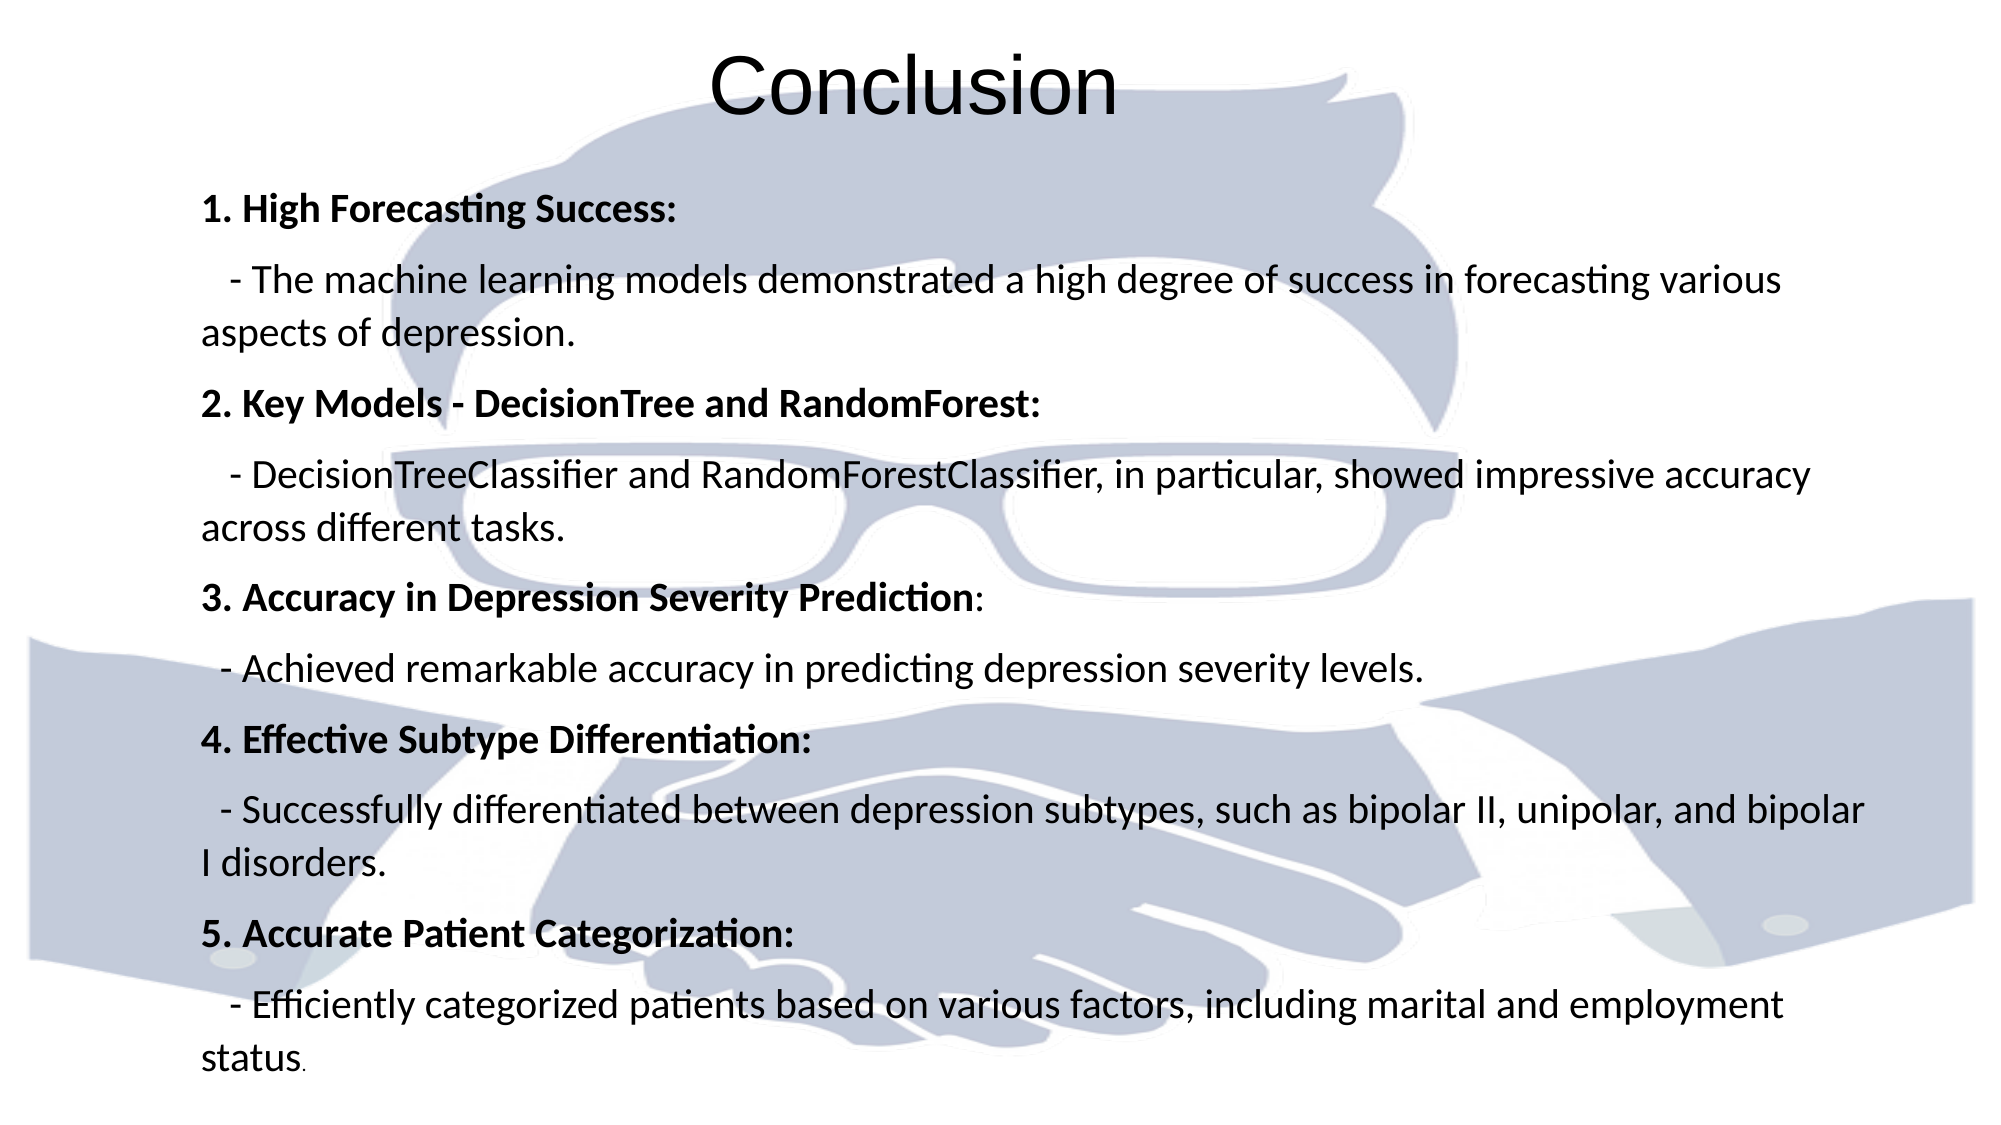

# Conclusion
1. High Forecasting Success:
   - The machine learning models demonstrated a high degree of success in forecasting various aspects of depression.
2. Key Models - DecisionTree and RandomForest:
   - DecisionTreeClassifier and RandomForestClassifier, in particular, showed impressive accuracy across different tasks.
3. Accuracy in Depression Severity Prediction:
  - Achieved remarkable accuracy in predicting depression severity levels.
4. Effective Subtype Differentiation:
  - Successfully differentiated between depression subtypes, such as bipolar II, unipolar, and bipolar I disorders.
5. Accurate Patient Categorization:
   - Efficiently categorized patients based on various factors, including marital and employment status.